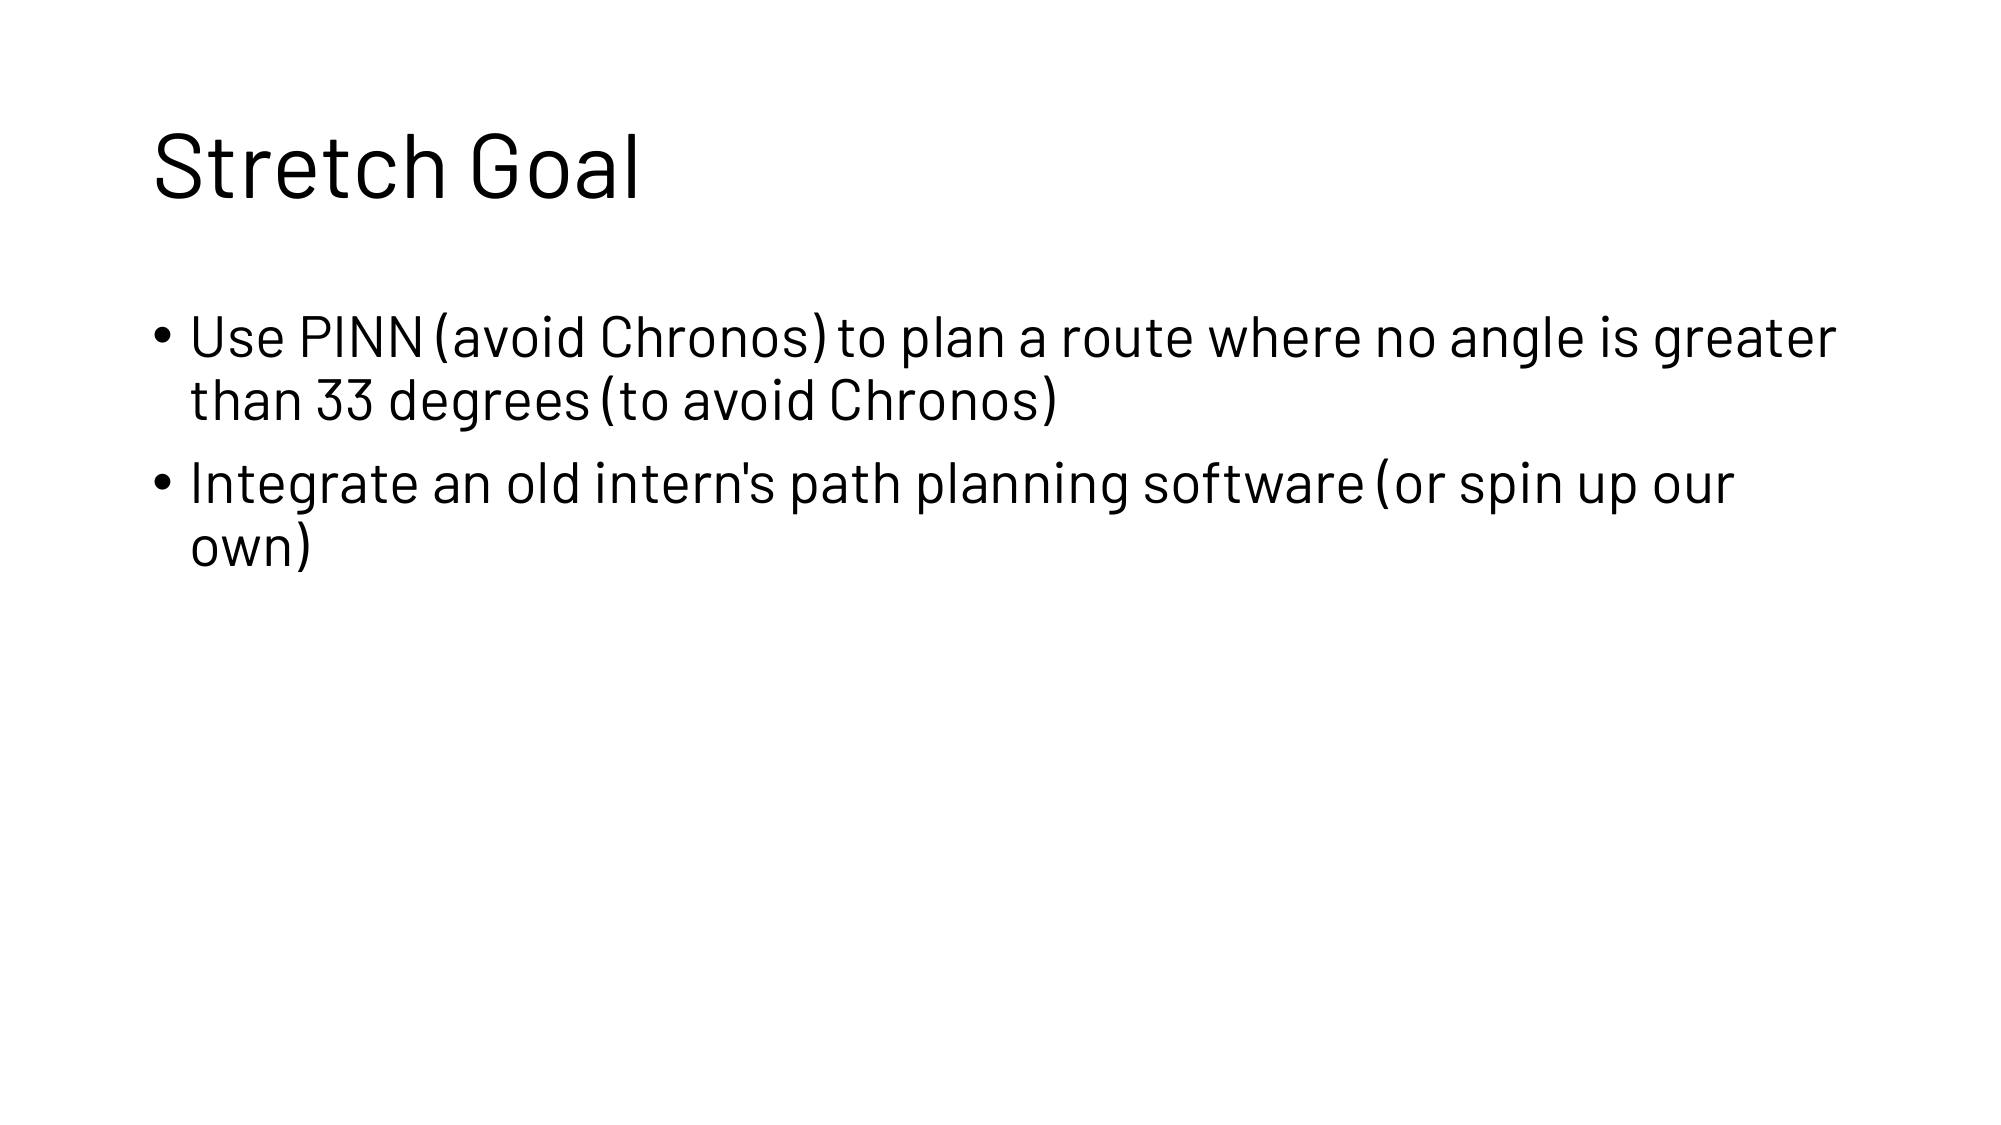

# Stretch Goal
Use PINN (avoid Chronos) to plan a route where no angle is greater than 33 degrees (to avoid Chronos)
Integrate an old intern's path planning software (or spin up our own)